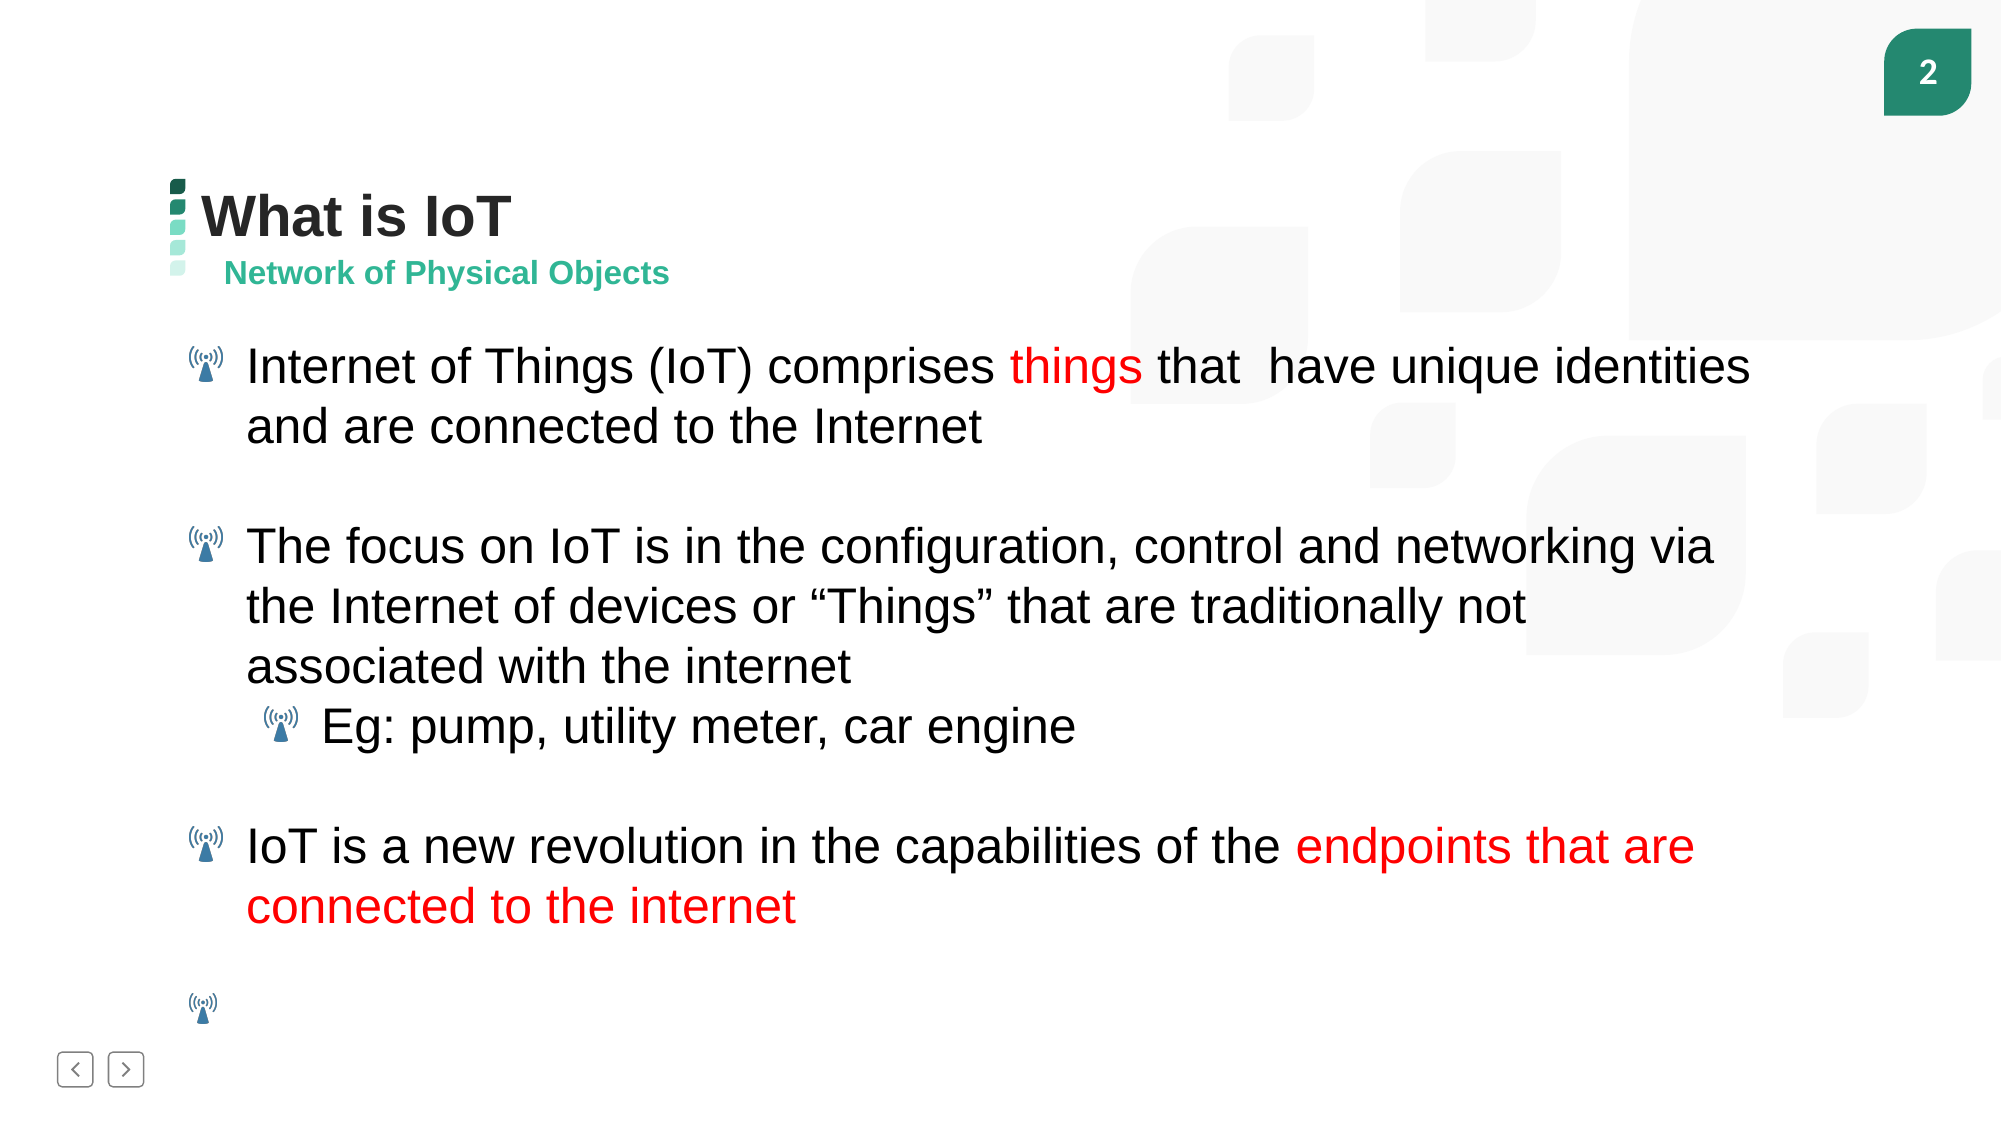

# What is IoT
Network of Physical Objects
Internet of Things (IoT) comprises things that  have unique identities and are connected to the Internet

The focus on IoT is in the configuration, control and networking via the Internet of devices or “Things” that are traditionally not associated with the internet
Eg: pump, utility meter, car engine

IoT is a new revolution in the capabilities of the endpoints that are connected to the internet